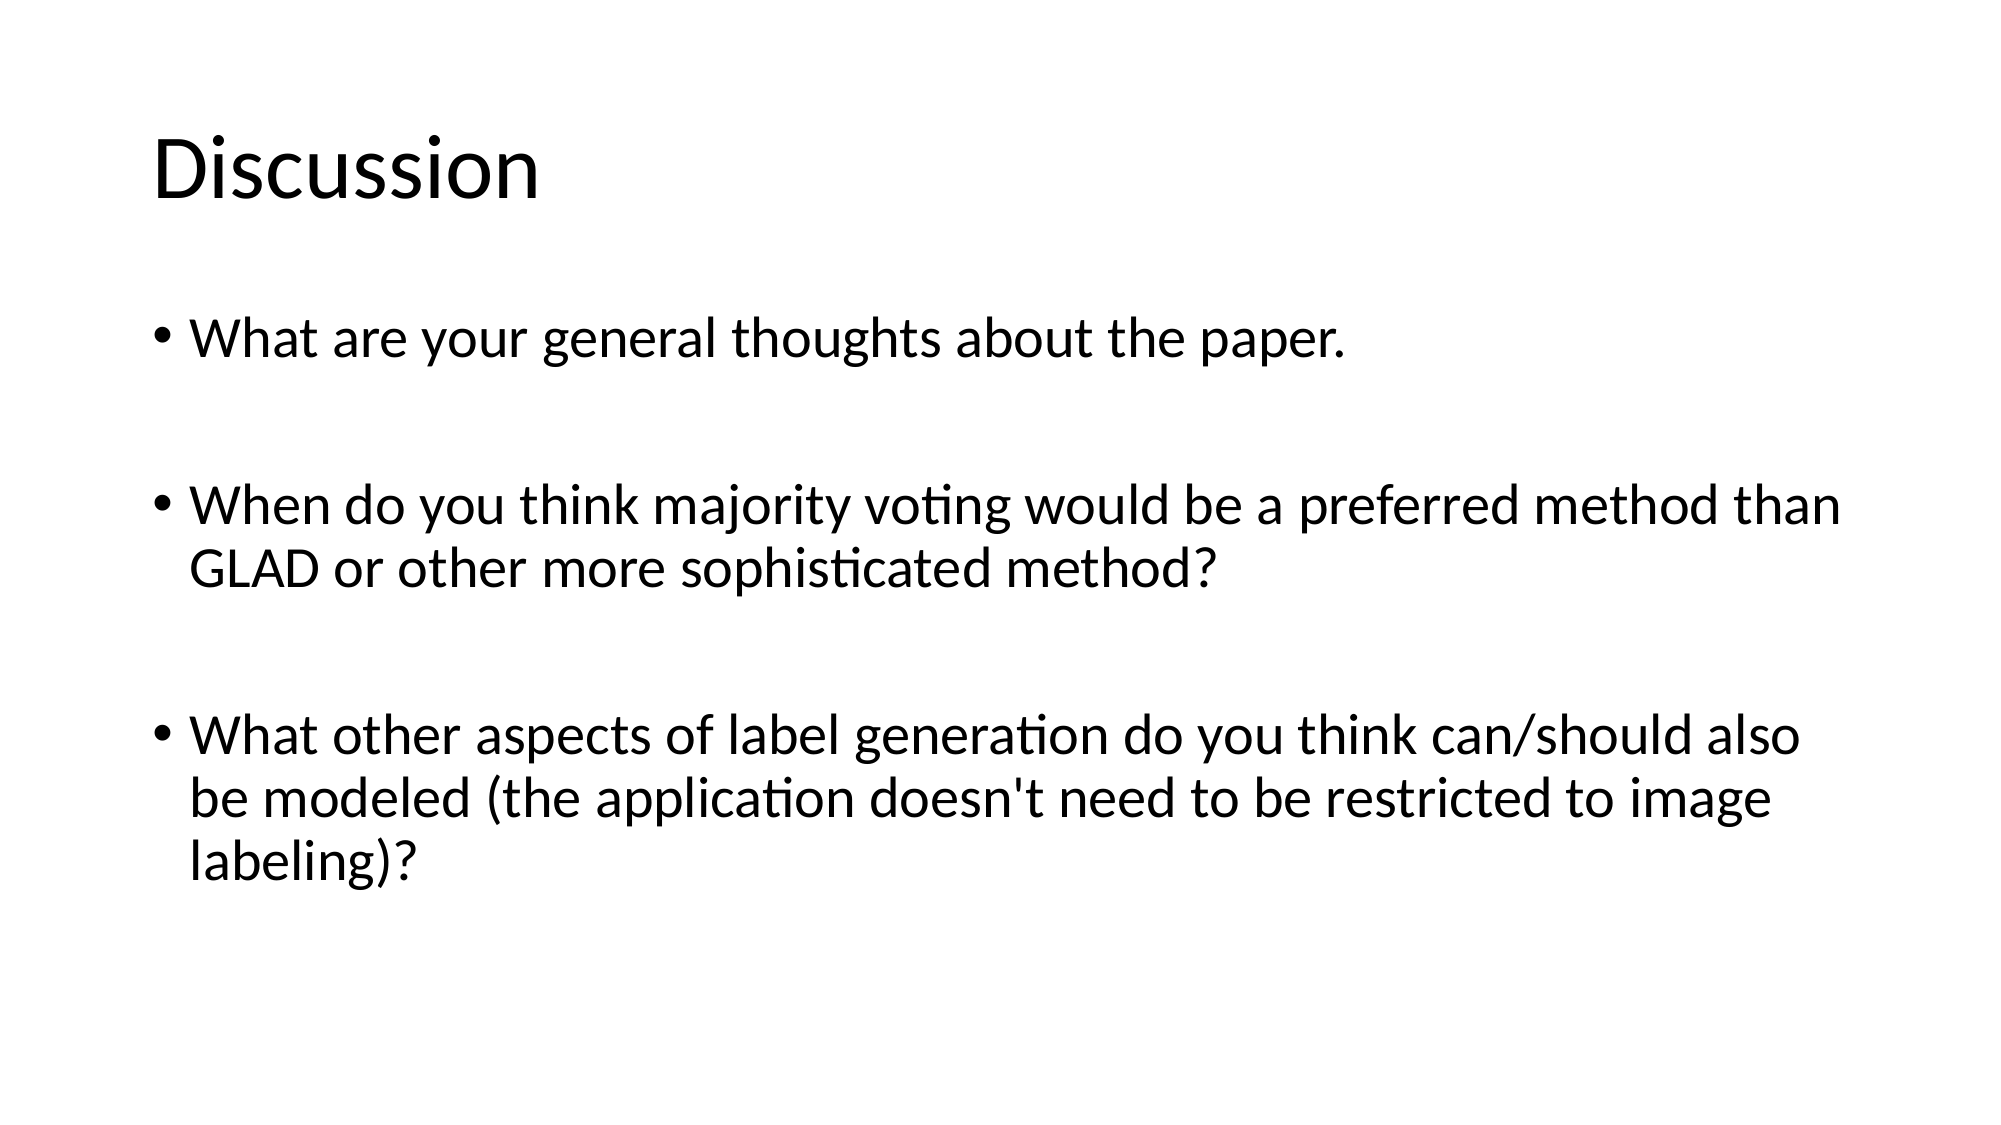

# Discussion
What are your general thoughts about the paper.

When do you think majority voting would be a preferred method than GLAD or other more sophisticated method?

What other aspects of label generation do you think can/should also be modeled (the application doesn't need to be restricted to image labeling)?